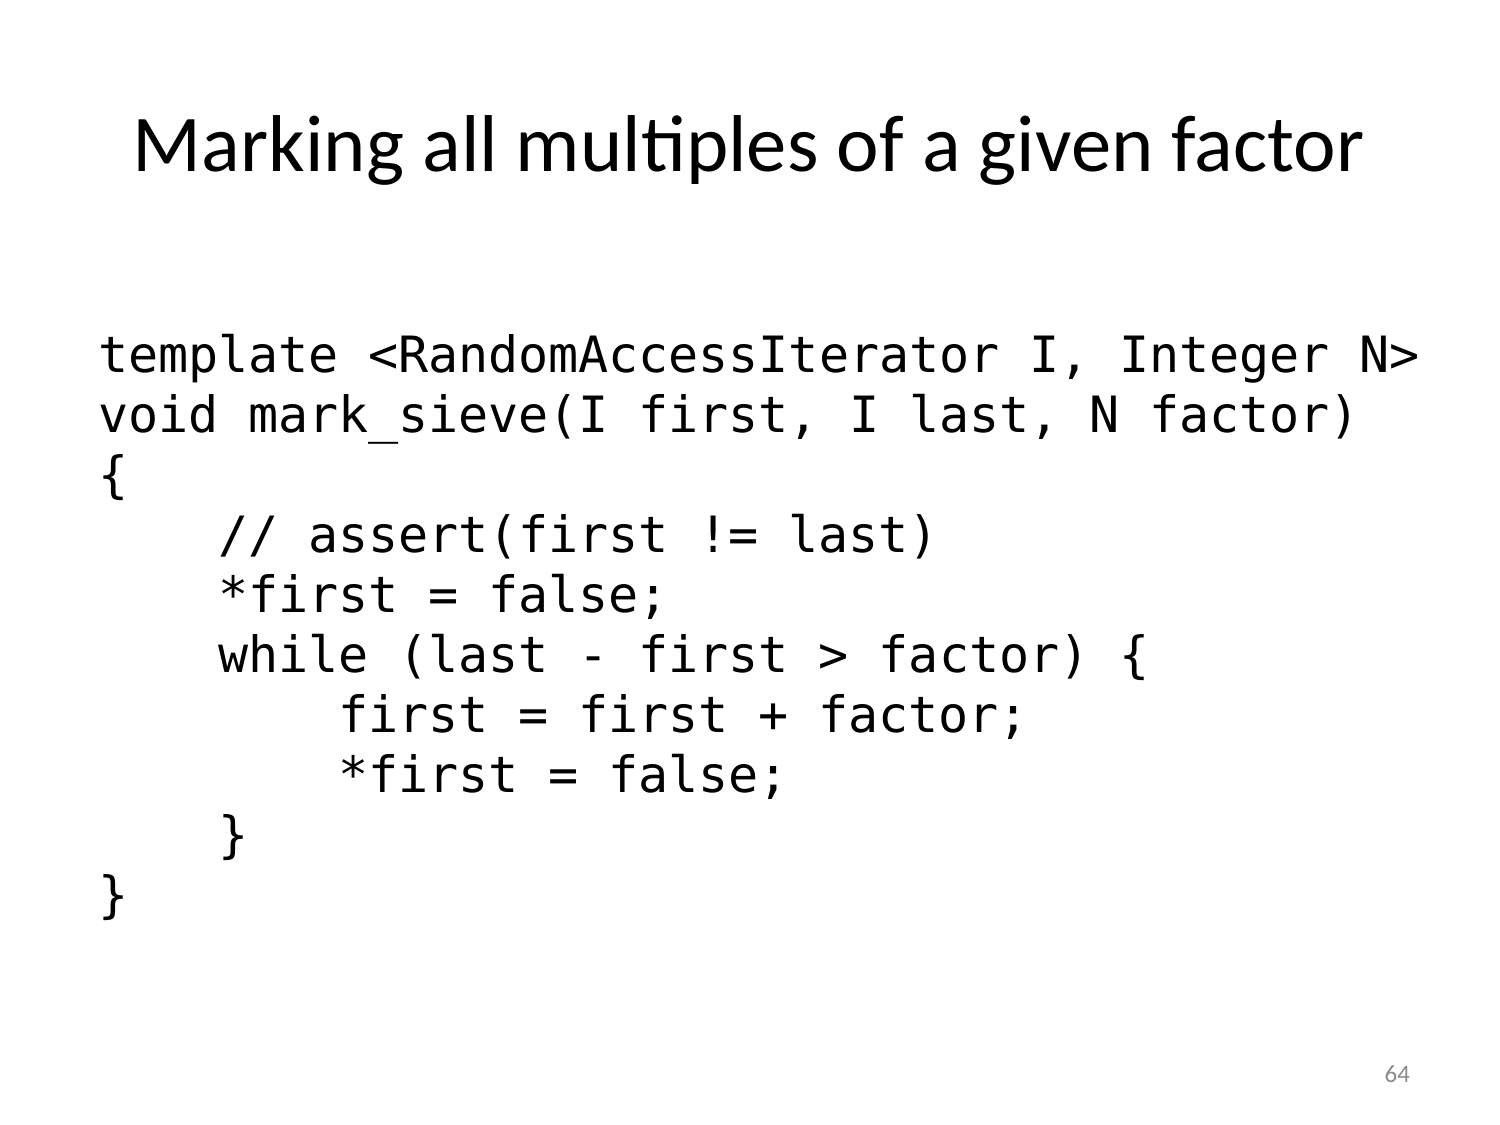

# Marking all multiples of a given factor
template <RandomAccessIterator I, Integer N>
void mark_sieve(I first, I last, N factor)
{
    // assert(first != last)
    *first = false;
    while (last - first > factor) {
        first = first + factor;
        *first = false;
    }
}

64